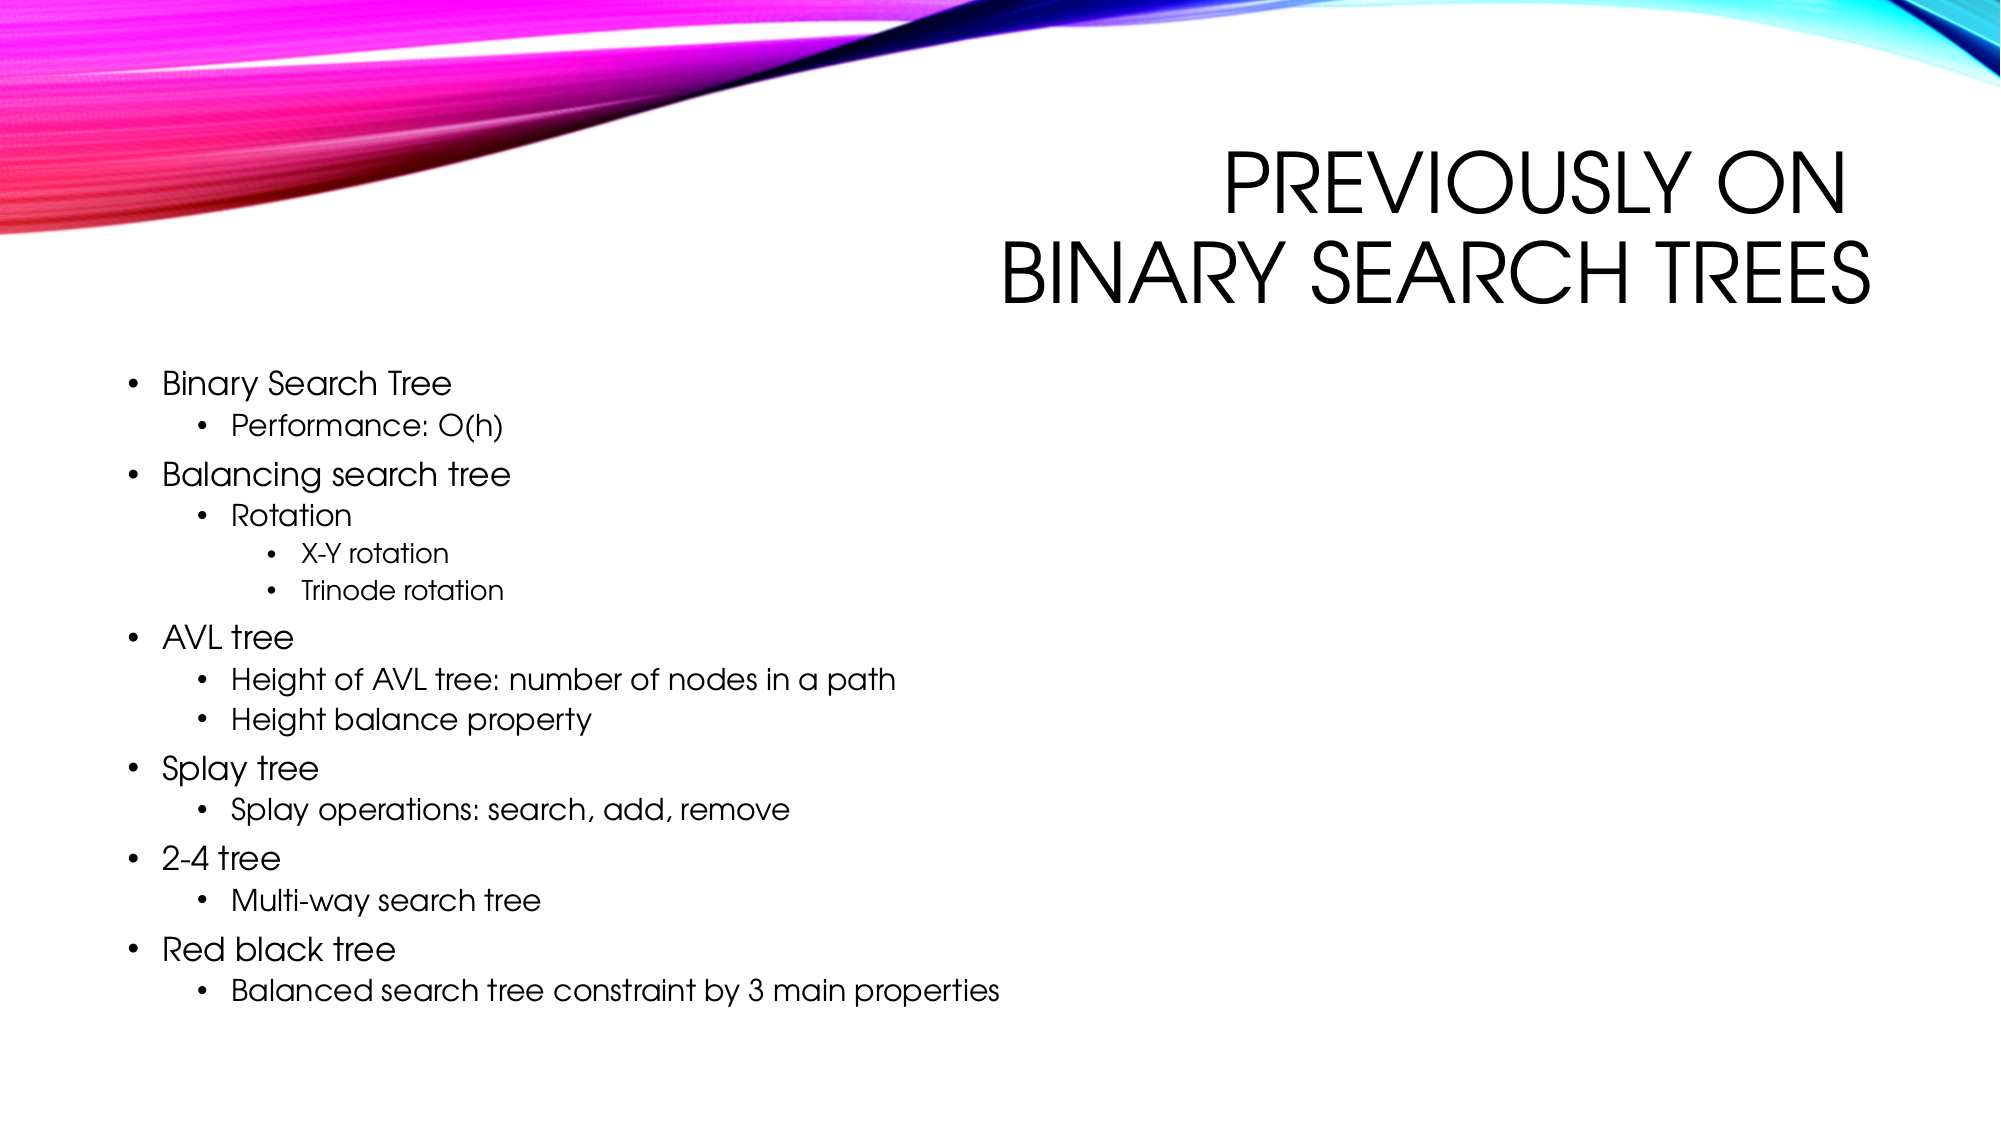

# Previously on Binary search trees
Binary Search Tree
Performance: O(h)
Balancing search tree
Rotation
X-Y rotation
Trinode rotation
AVL tree
Height of AVL tree: number of nodes in a path
Height balance property
Splay tree
Splay operations: search, add, remove
2-4 tree
Multi-way search tree
Red black tree
Balanced search tree constraint by 3 main properties